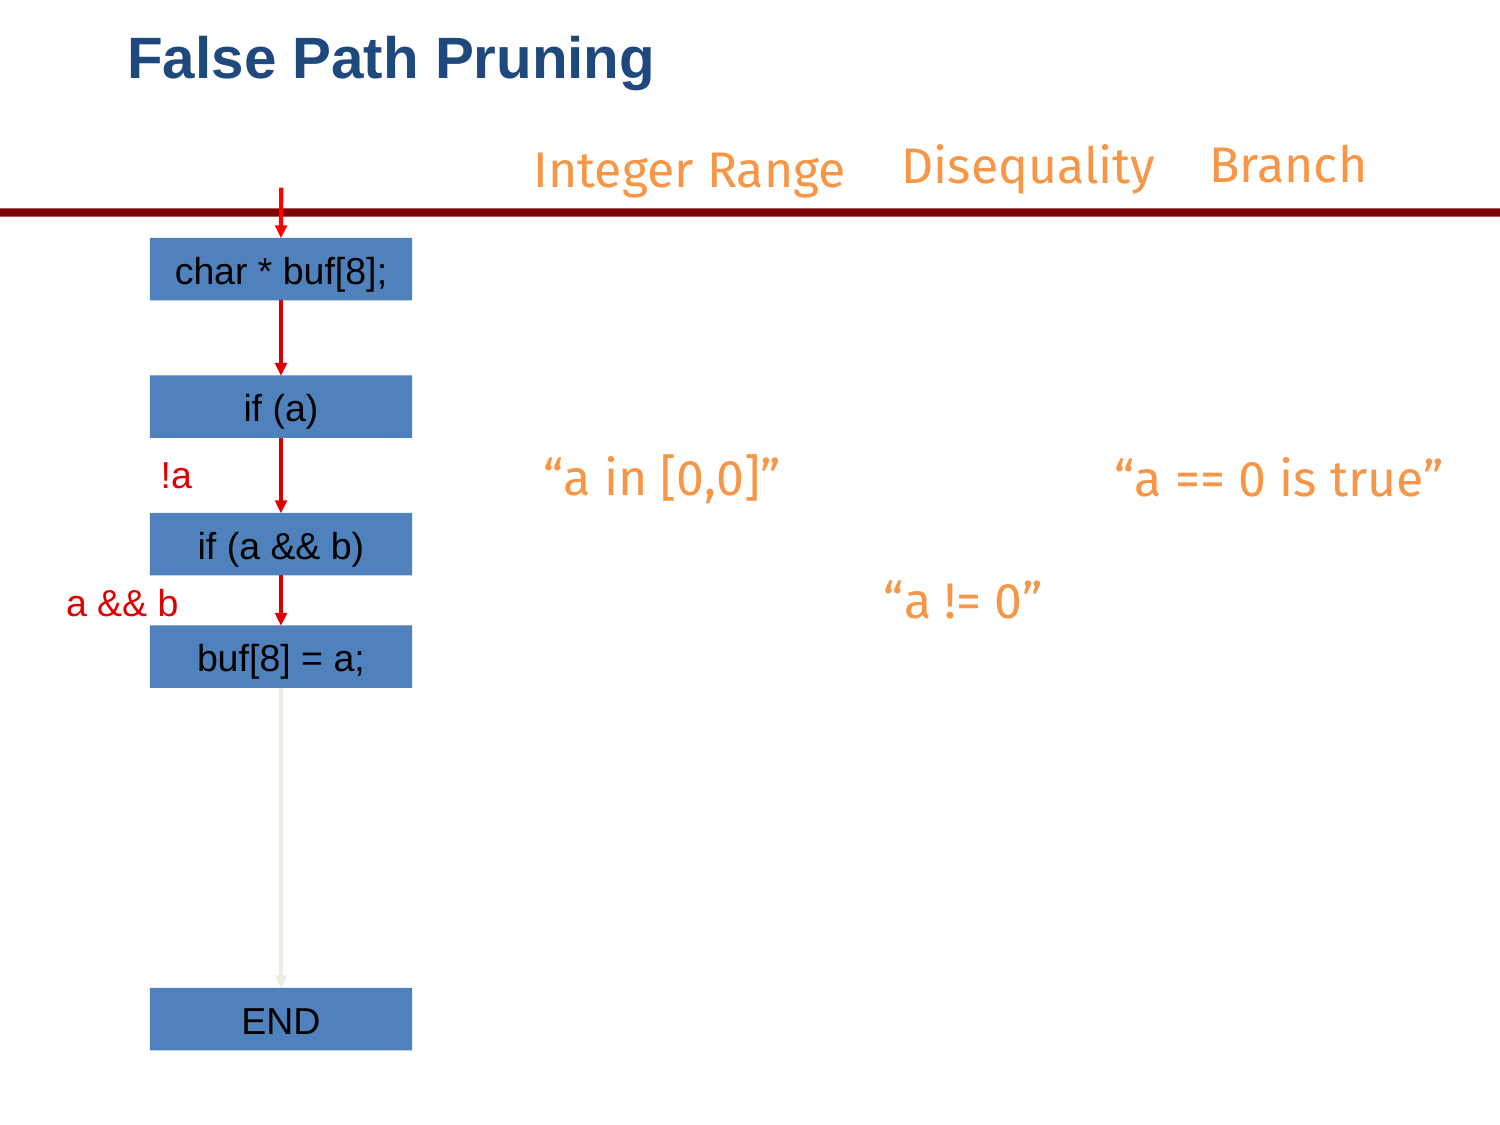

# False Path Pruning
Branch
Disequality
Integer Range
char * buf[8];
if (a)
“a in [0,0]”
“a == 0 is true”
!a
if (a && b)
“a != 0”
a && b
buf[8] = a;
END
64